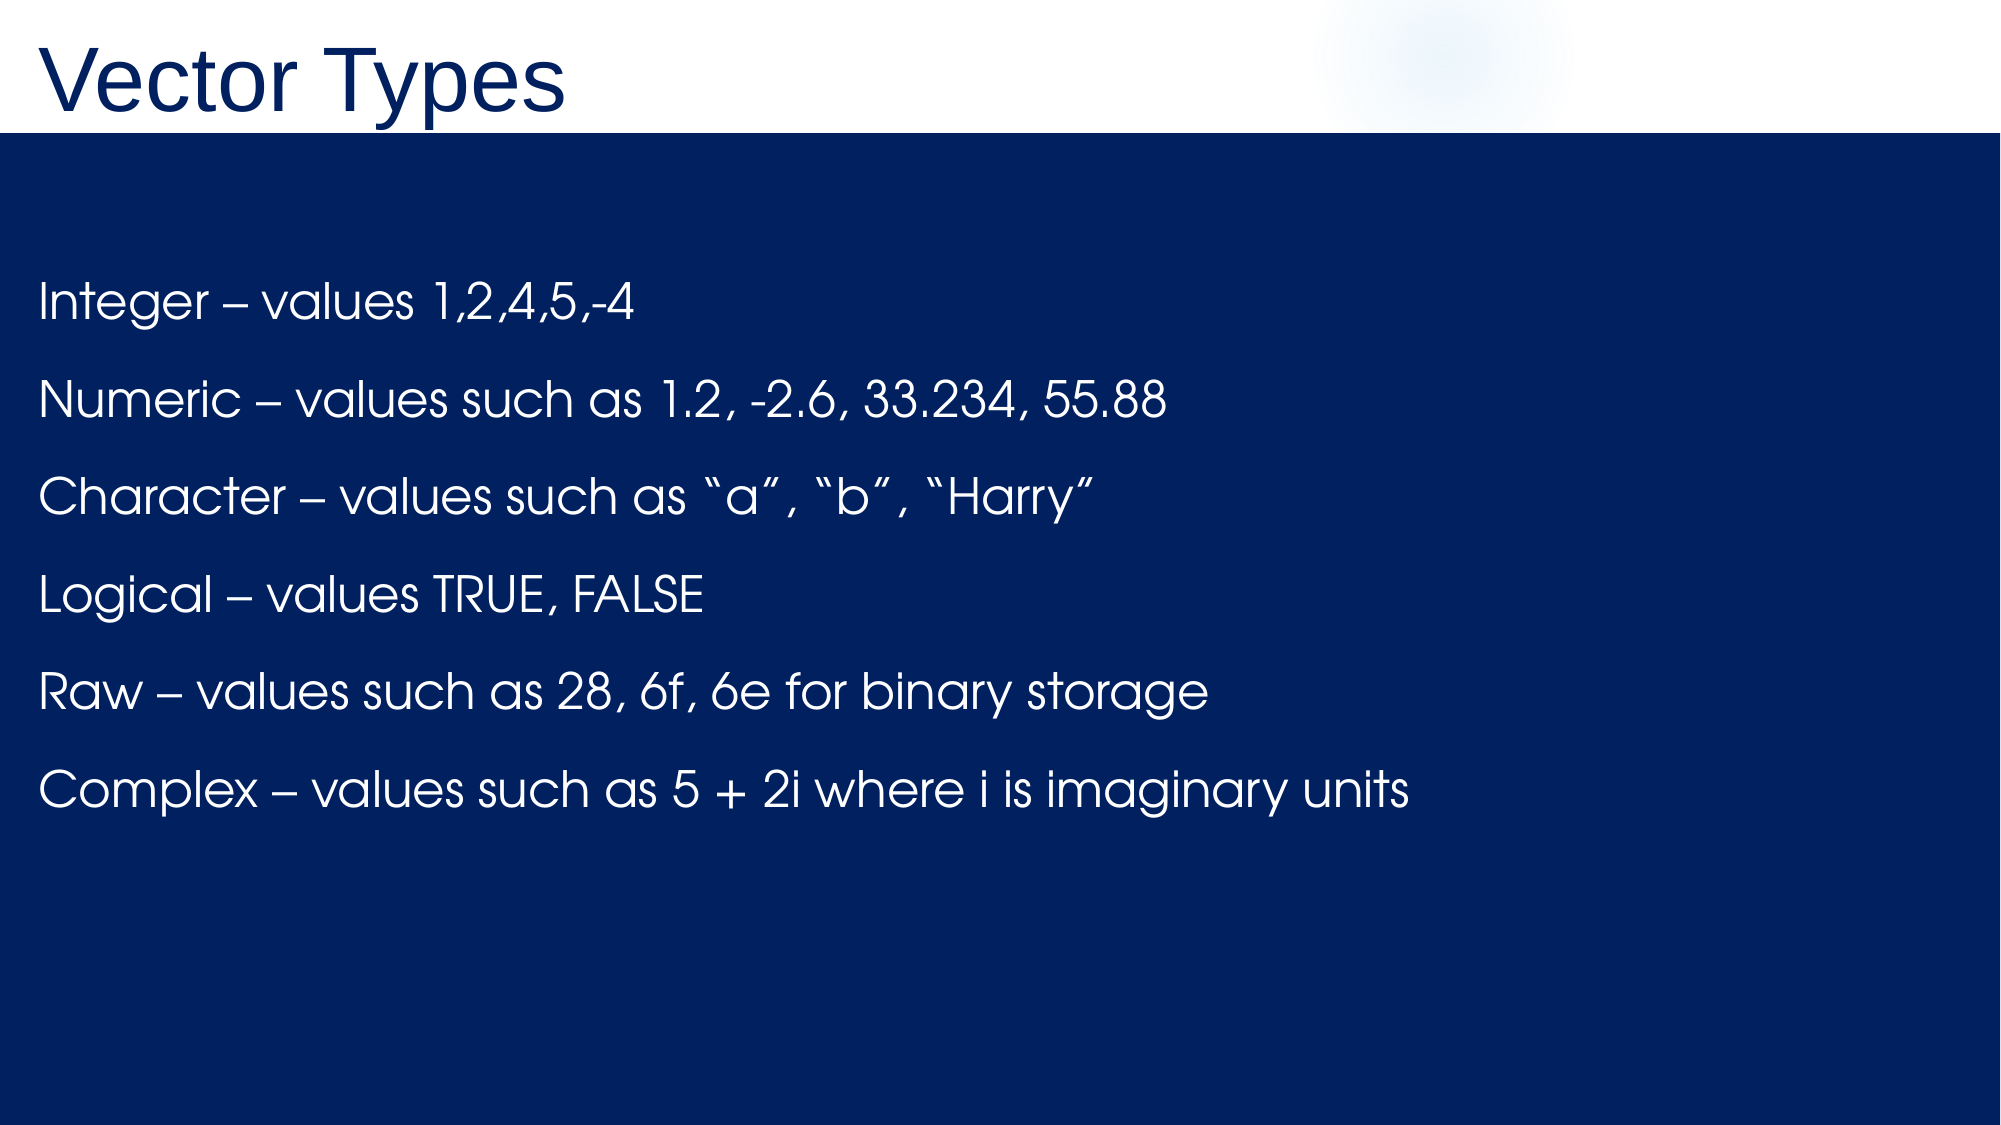

# Vector Types
Integer – values 1,2,4,5,-4
Numeric – values such as 1.2, -2.6, 33.234, 55.88
Character – values such as “a”, “b”, “Harry”
Logical – values TRUE, FALSE
Raw – values such as 28, 6f, 6e for binary storage
Complex – values such as 5 + 2i where i is imaginary units